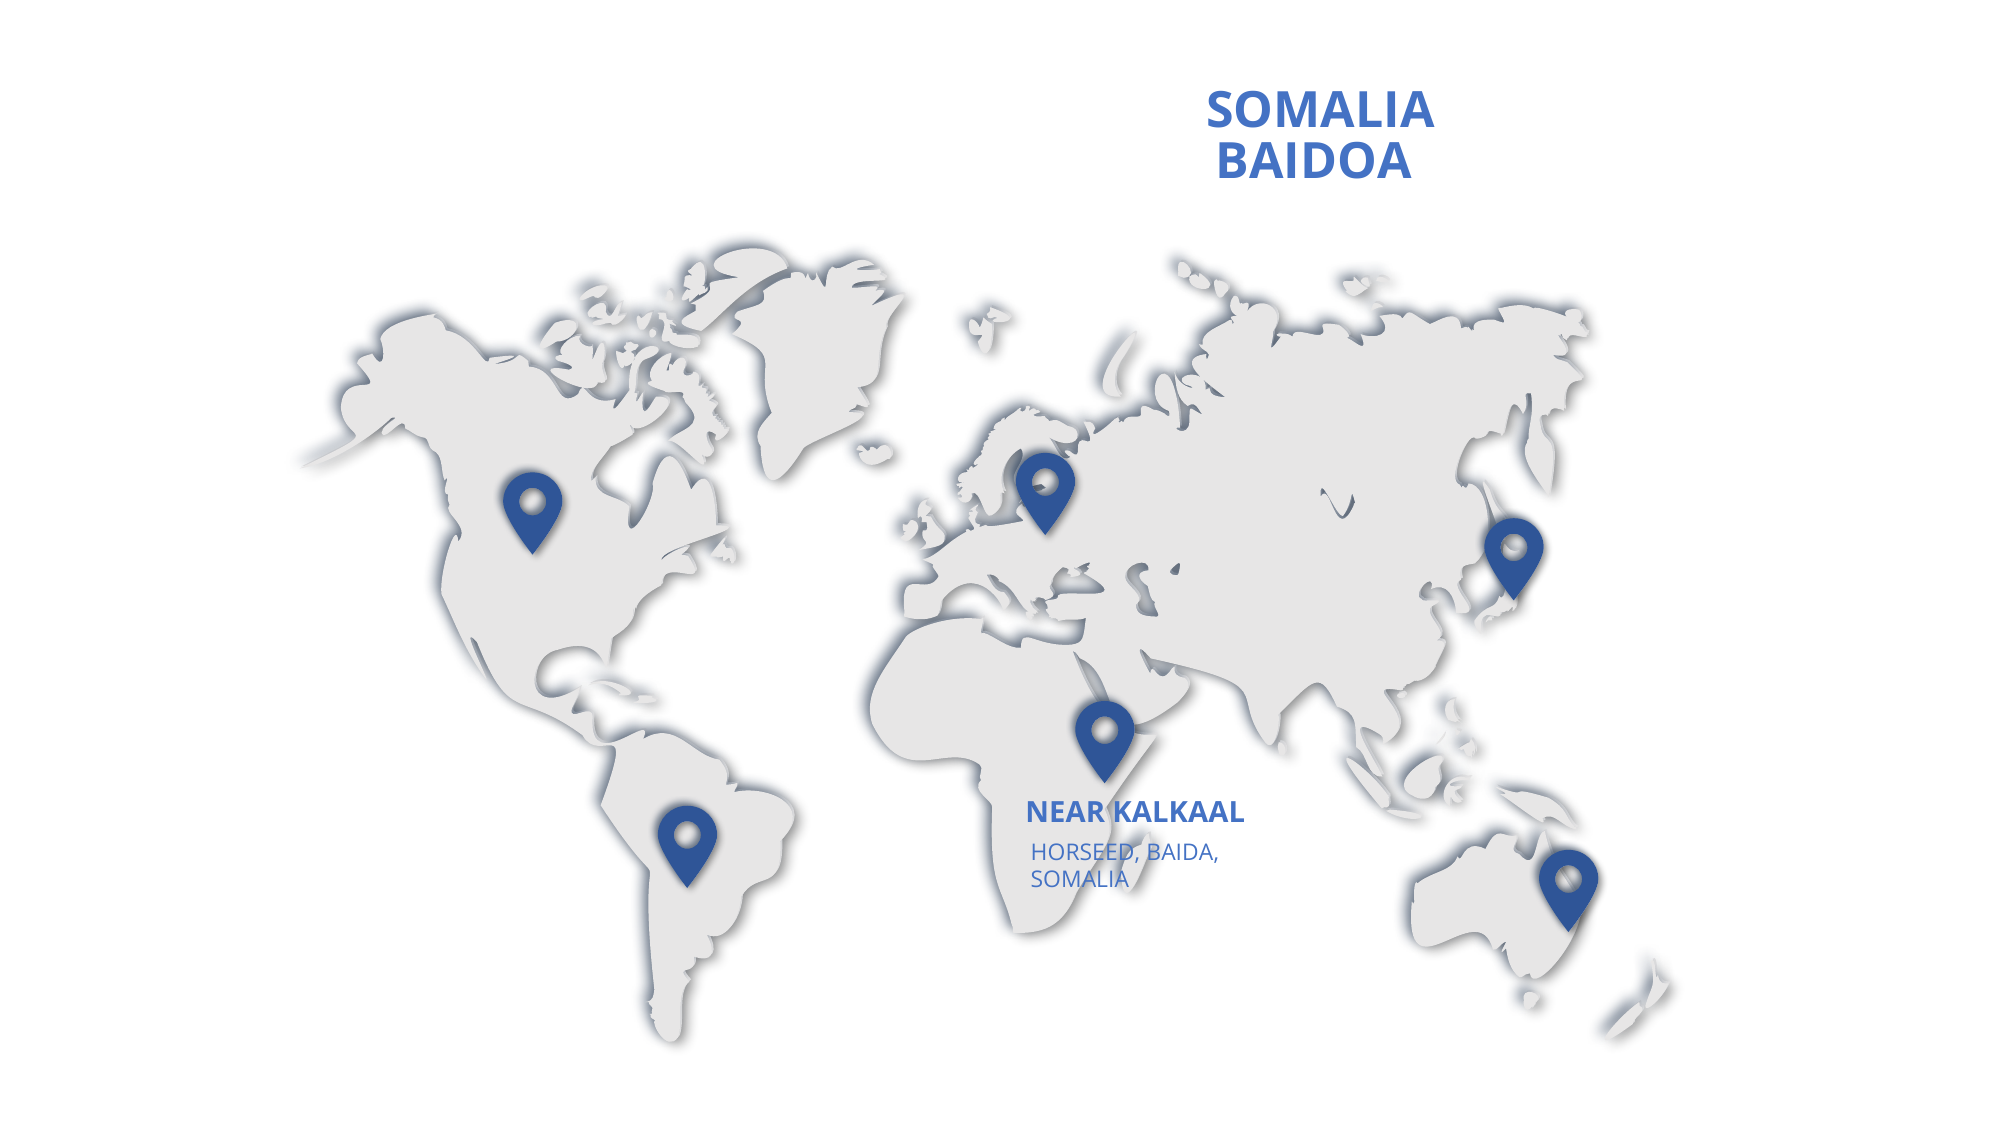

SOMALIA
BAIDOA

NEAR KALKAAL
HORSEED, BAIDA, SOMALIA